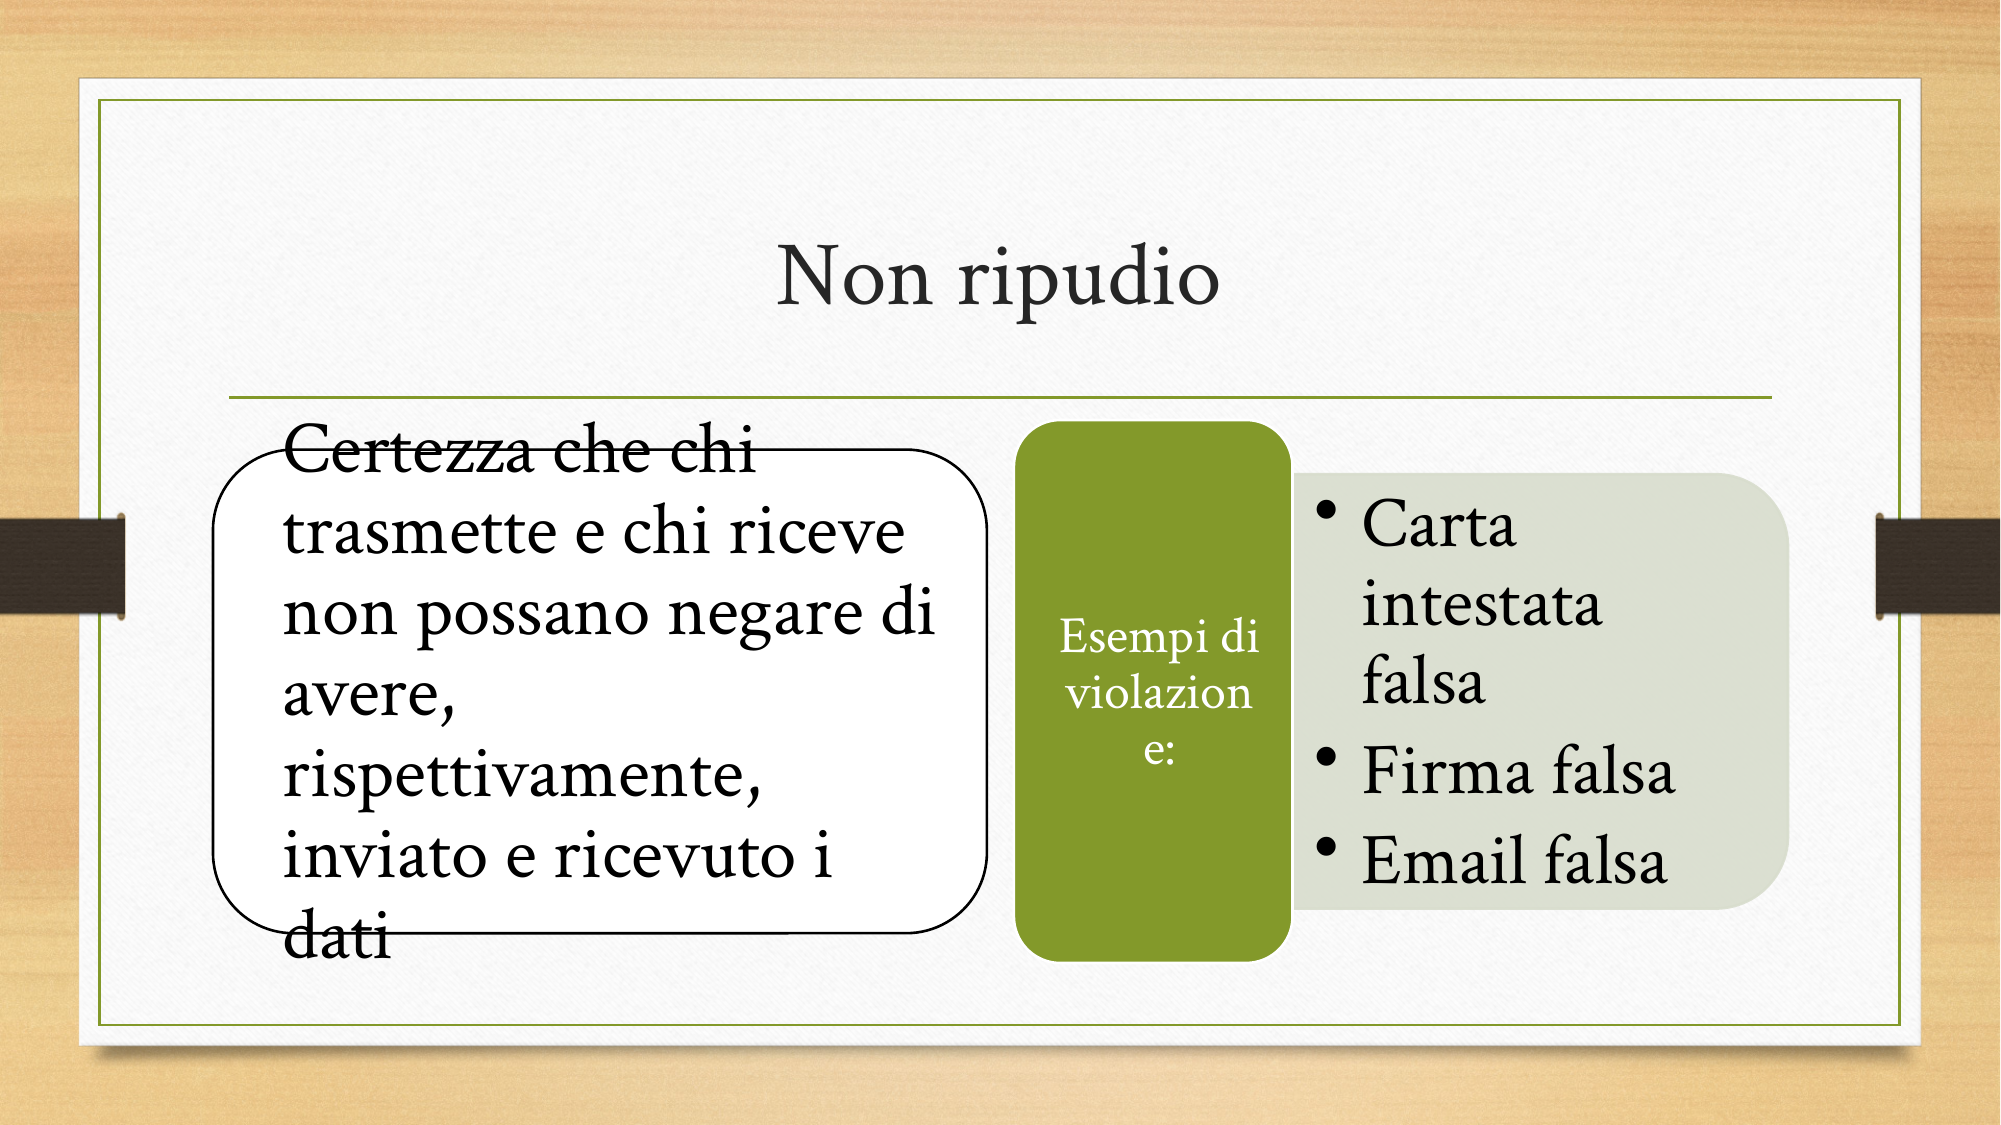

# Non ripudio
Certezza che chi trasmette e chi riceve non possano negare di avere, rispettivamente, inviato e ricevuto i dati
Carta intestata falsa
Firma falsa
Email falsa
Esempi di violazione: